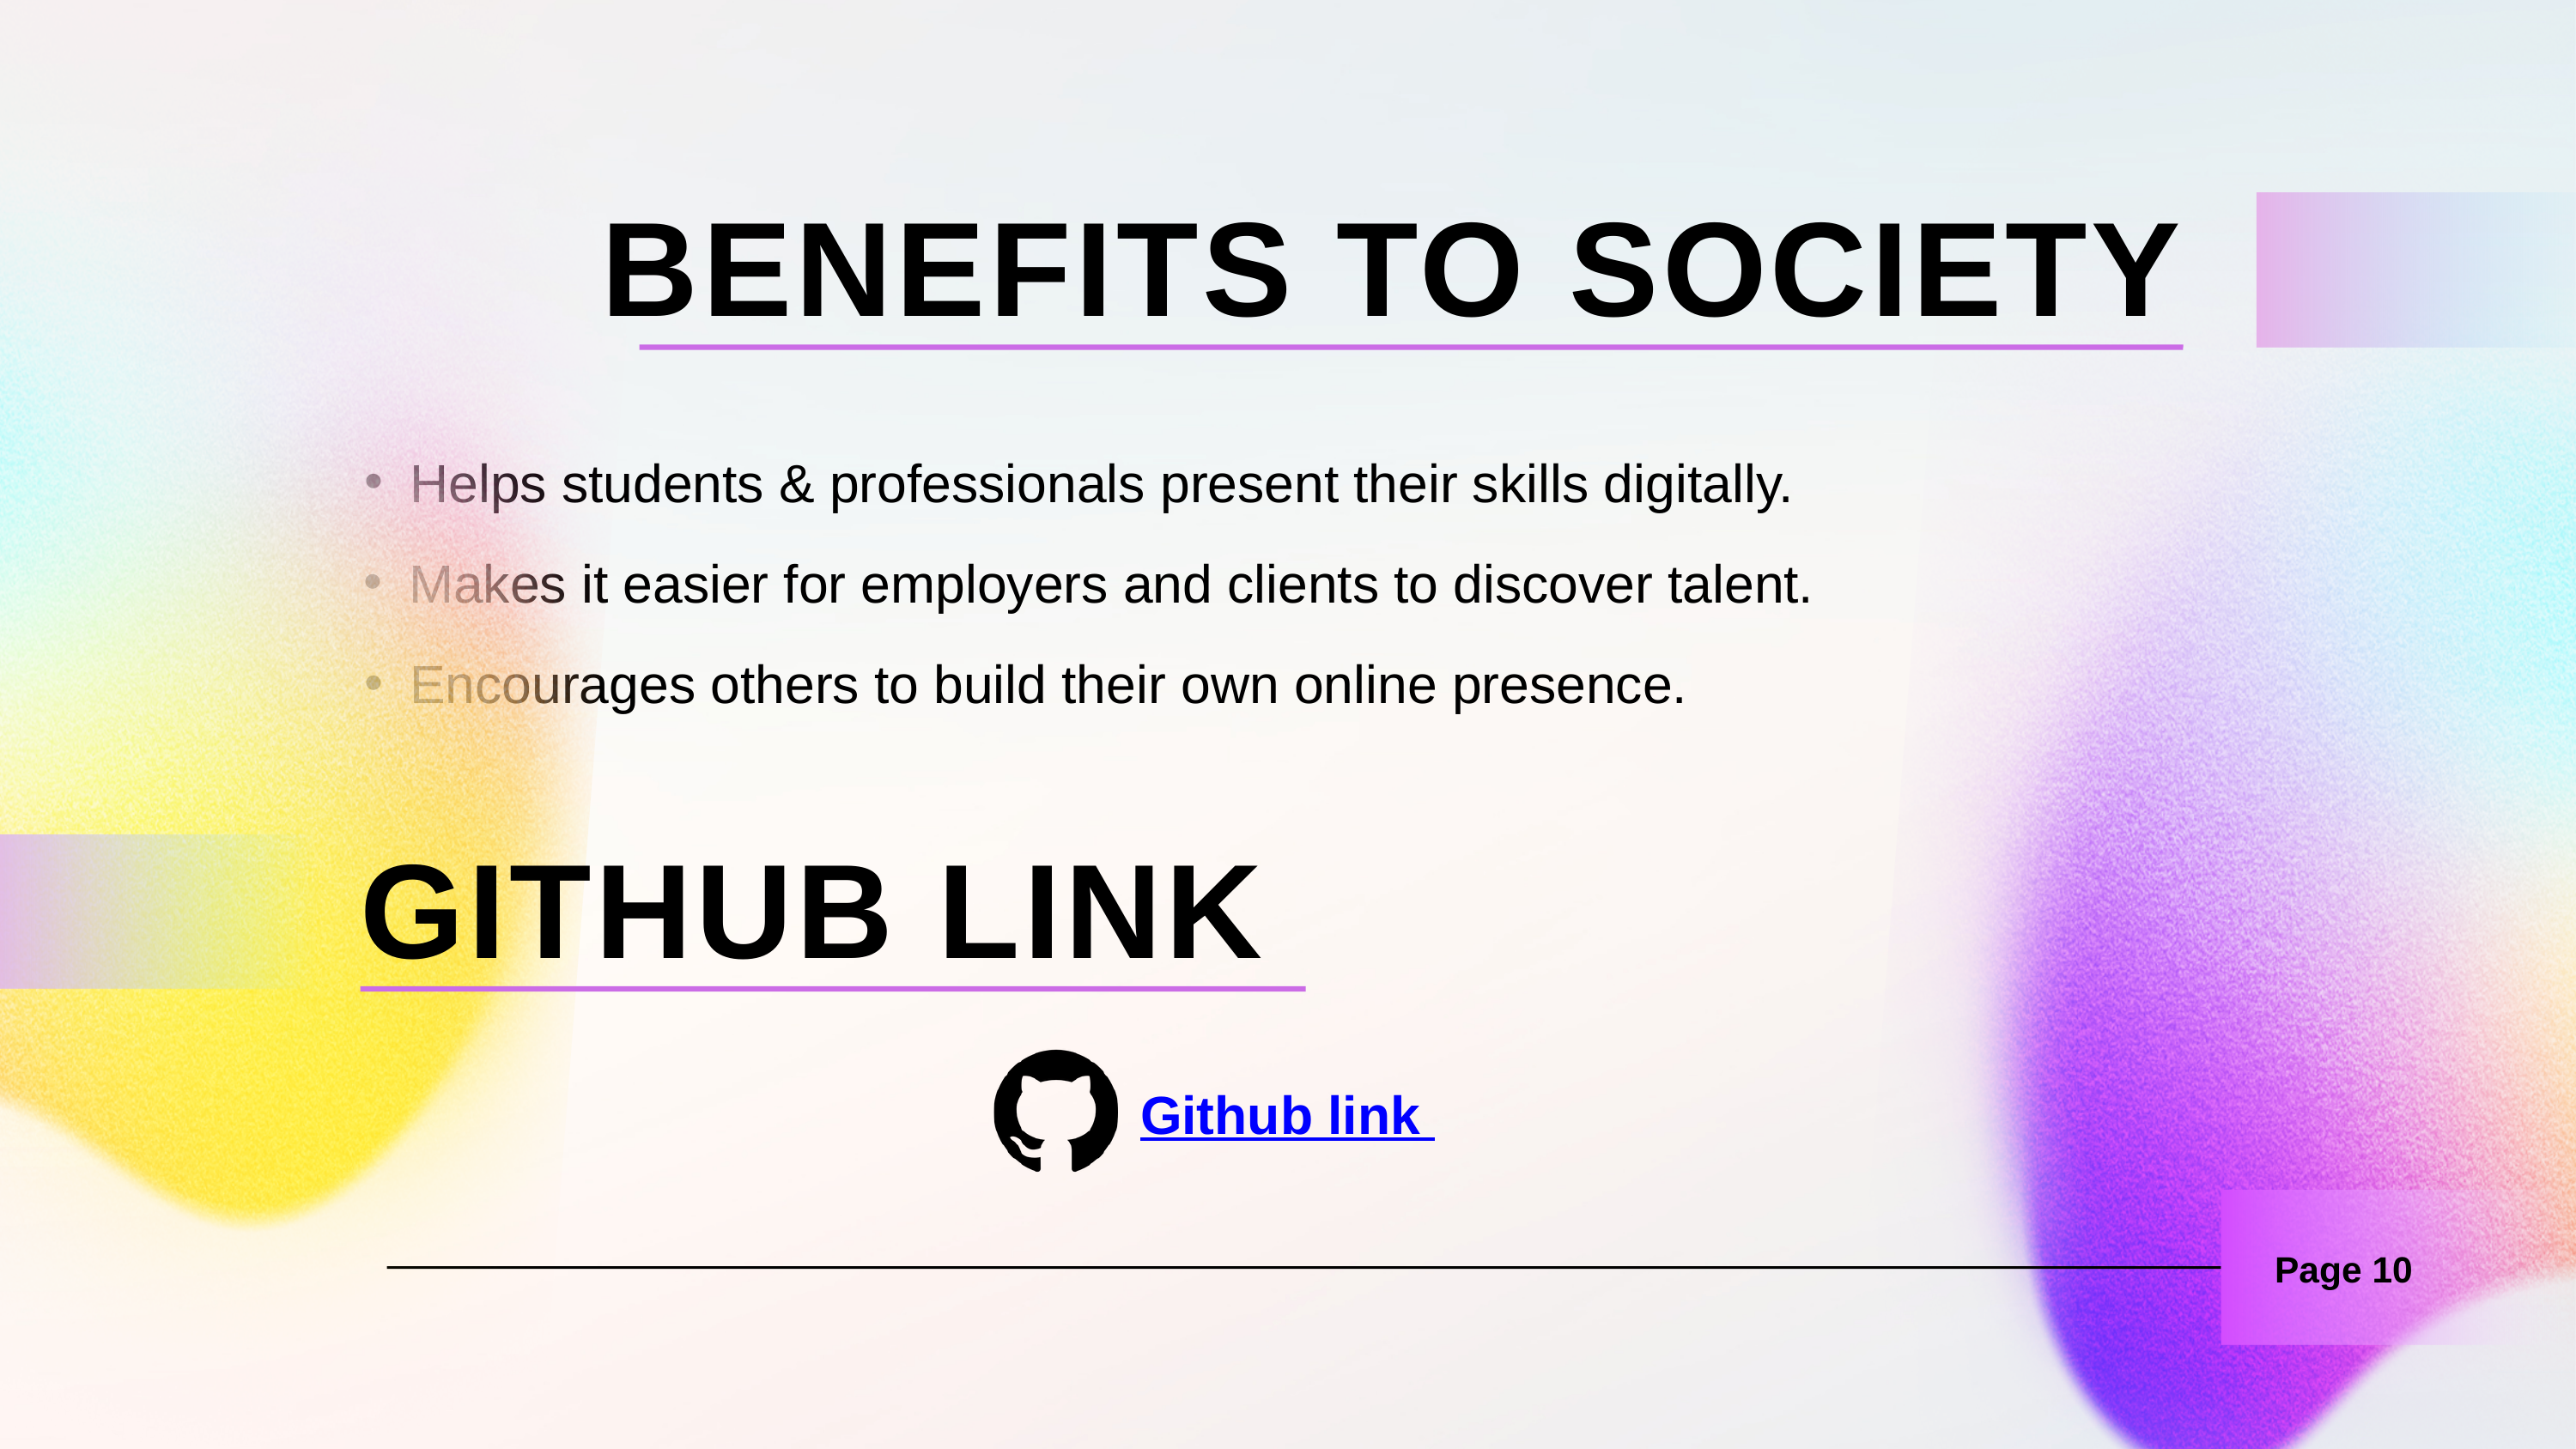

BENEFITS TO SOCIETY

Helps students & professionals present their skills digitally.
Makes it easier for employers and clients to discover talent.
Encourages others to build their own online presence.

GITHUB LINK

Github link

Page 10